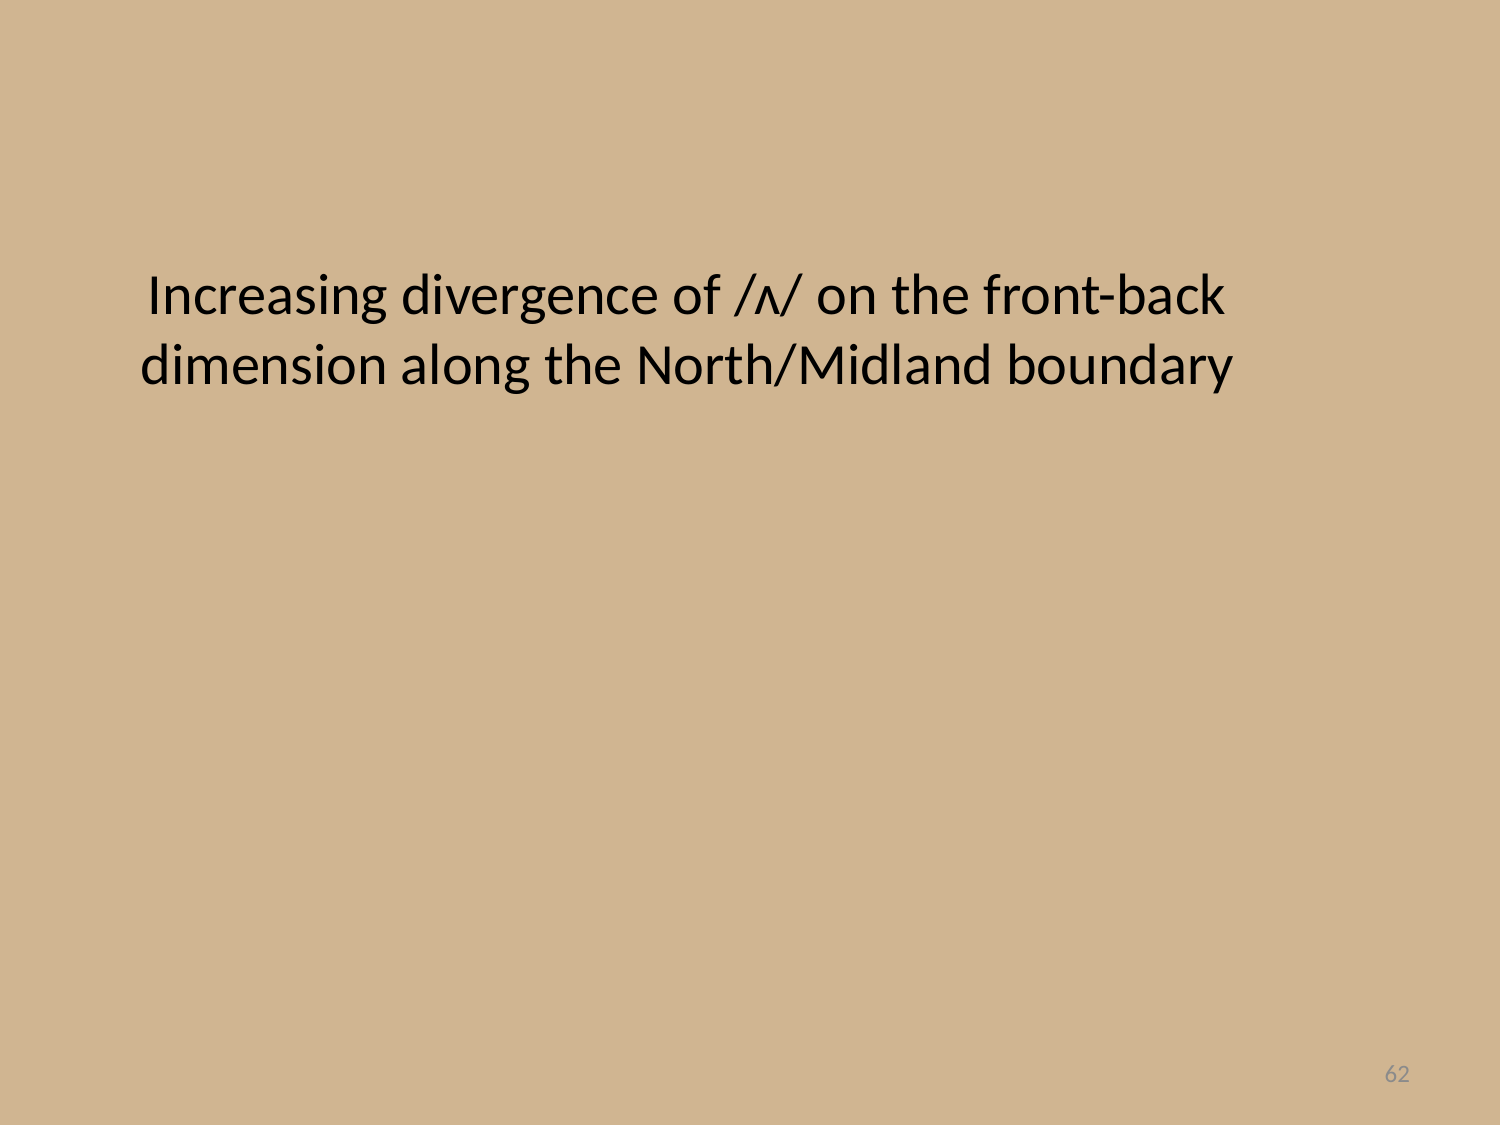

# Increasing divergence of /ʌ/ on the front-back dimension along the North/Midland boundary
62